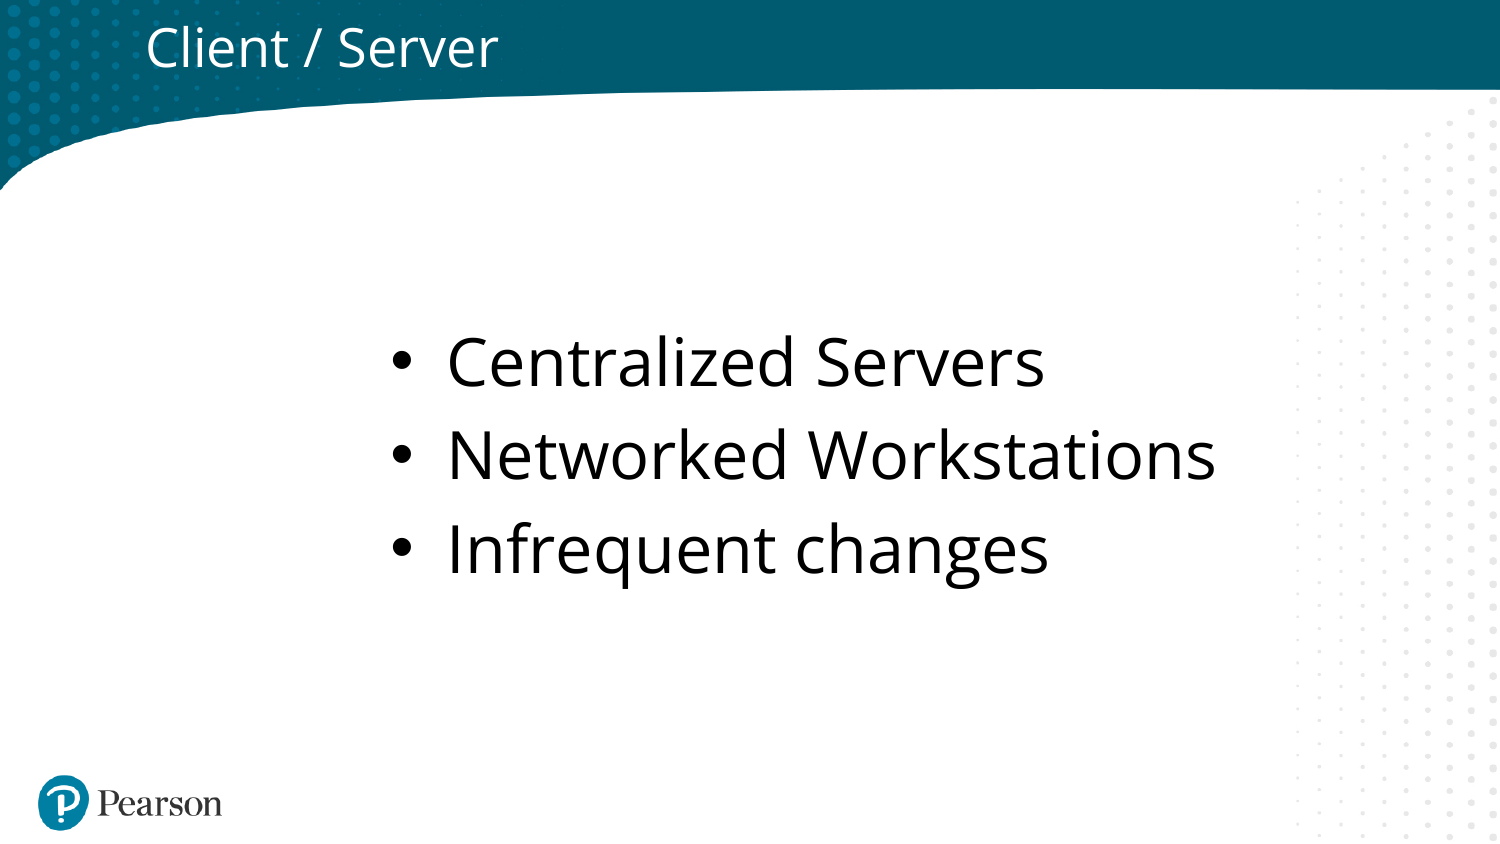

# Client / Server
Centralized Servers
Networked Workstations
Infrequent changes